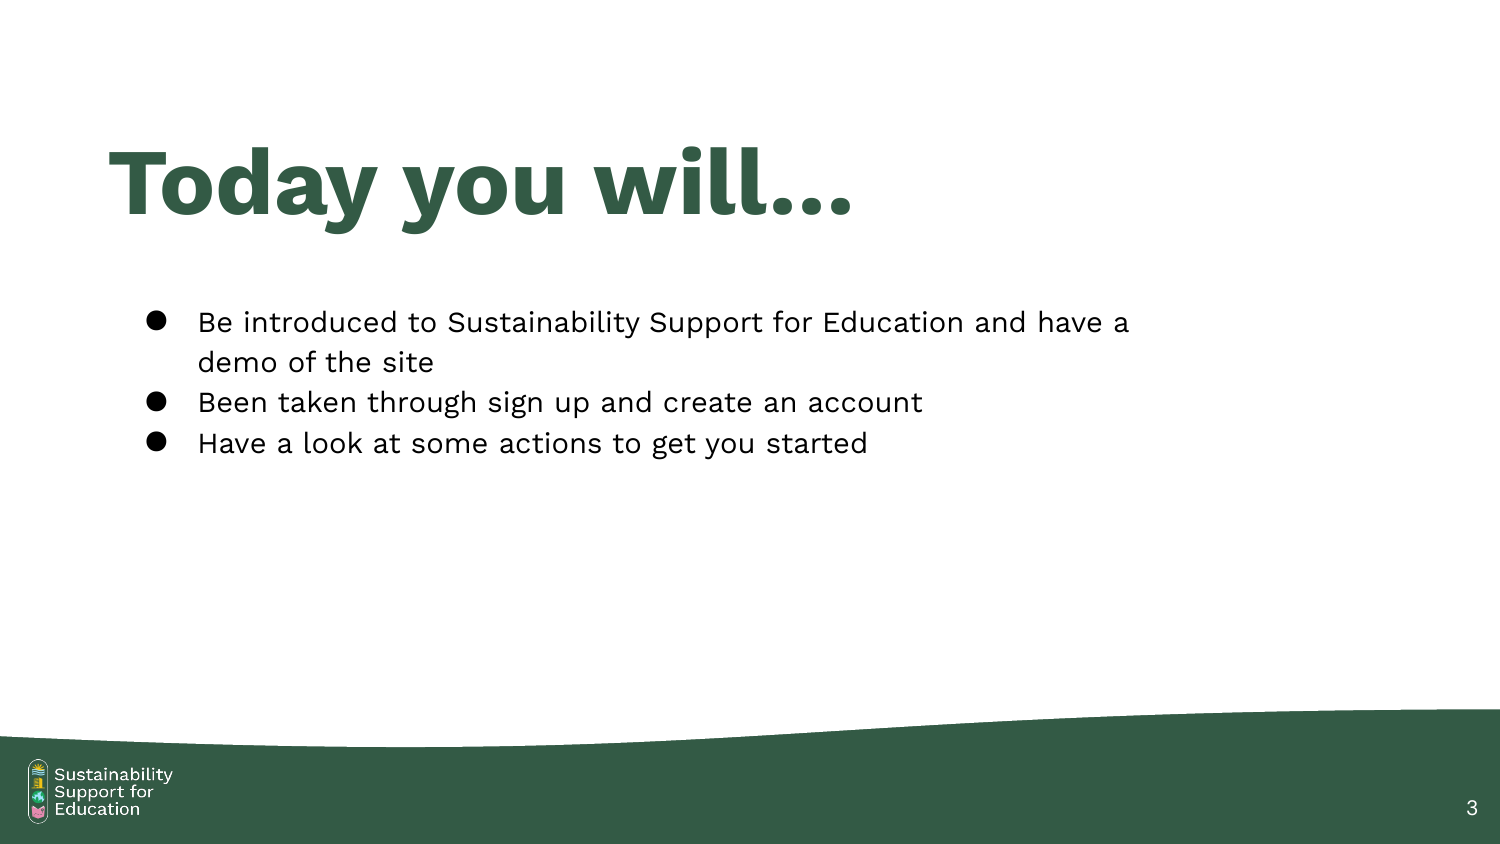

# Today you will…
Be introduced to Sustainability Support for Education and have a demo of the site
Been taken through sign up and create an account
Have a look at some actions to get you started